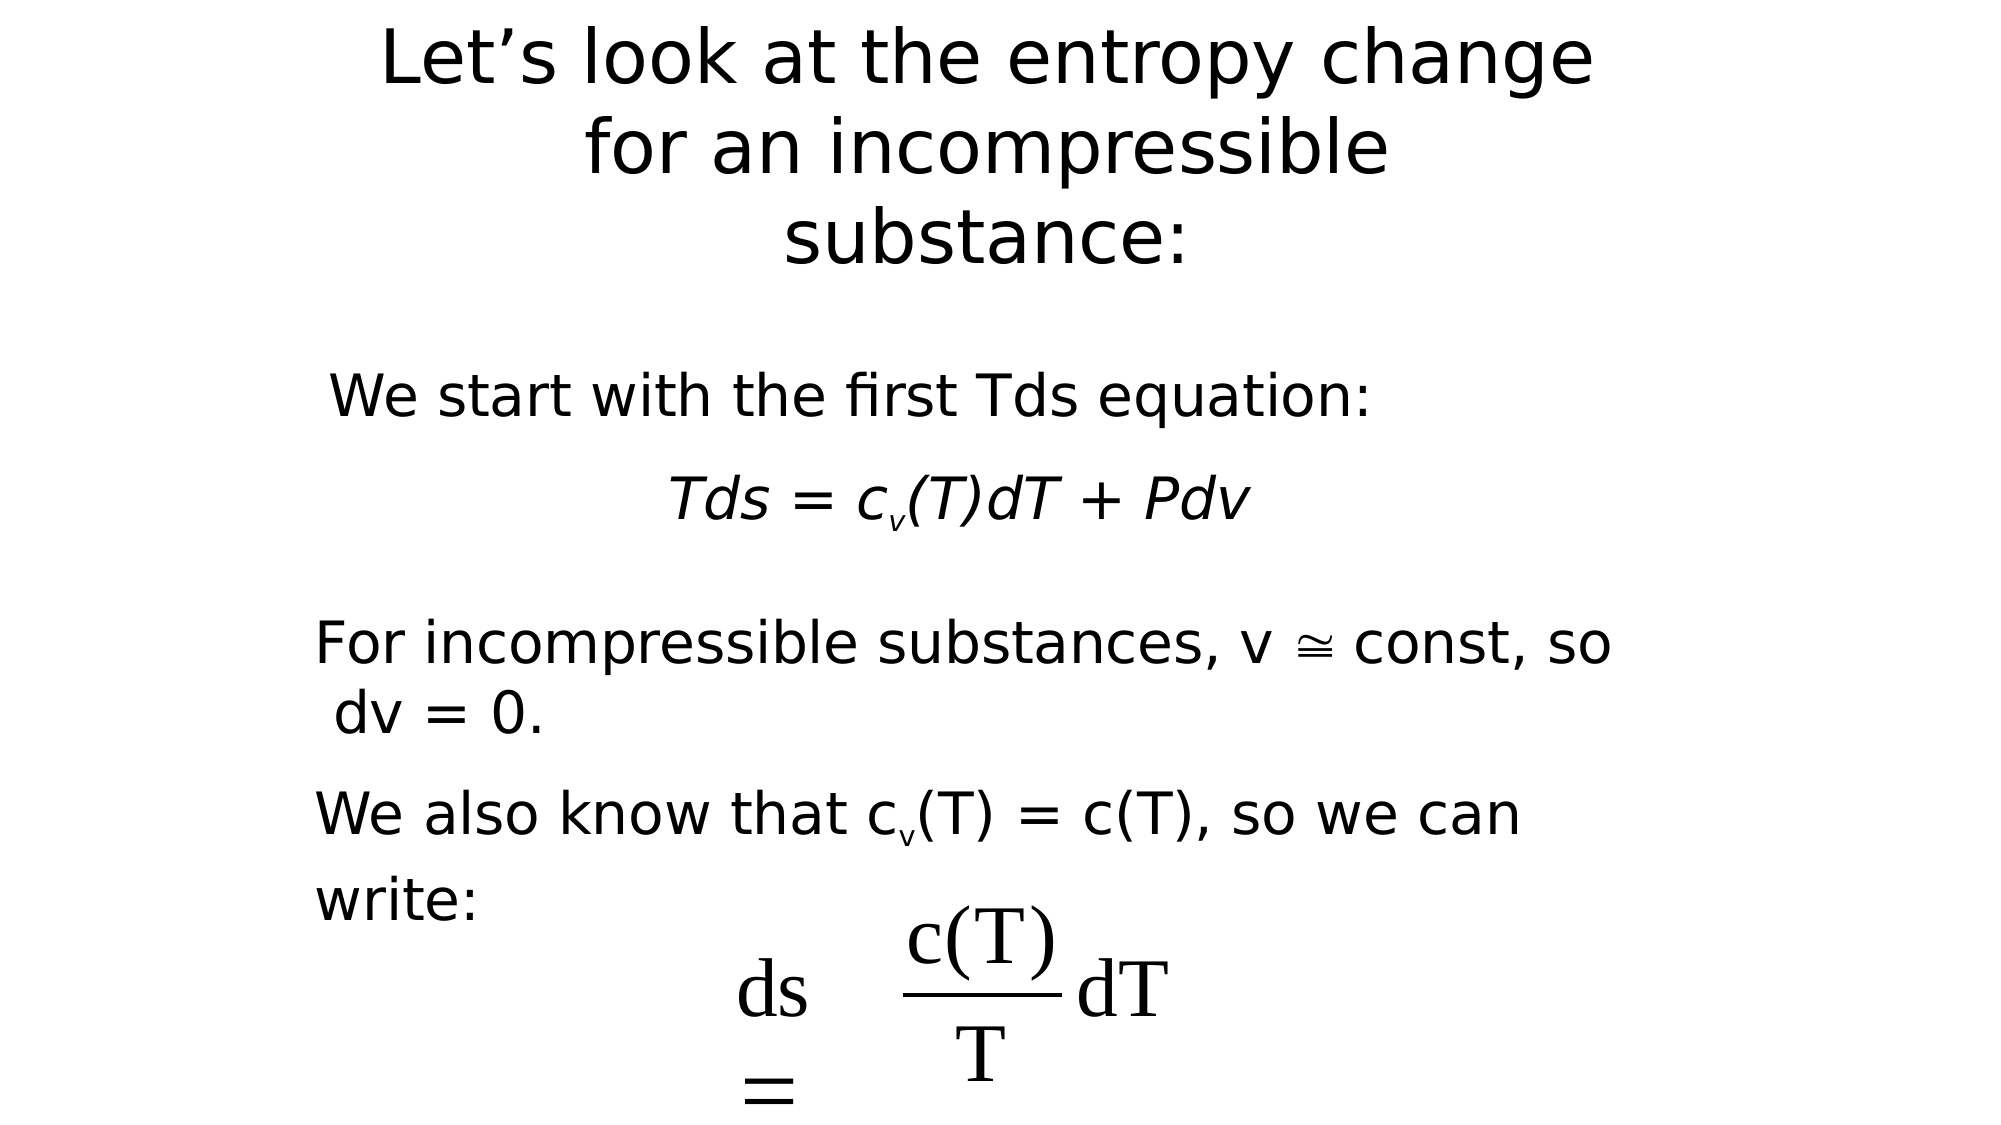

# Let’s look at the entropy change  for an incompressible  substance:
We start with the first Tds equation:
Tds = cv(T)dT + Pdv
For incompressible substances, v ≅ const, so  dv = 0.
We also know that cv(T) = c(T), so we can  write:
c(T)
ds =
dT

T